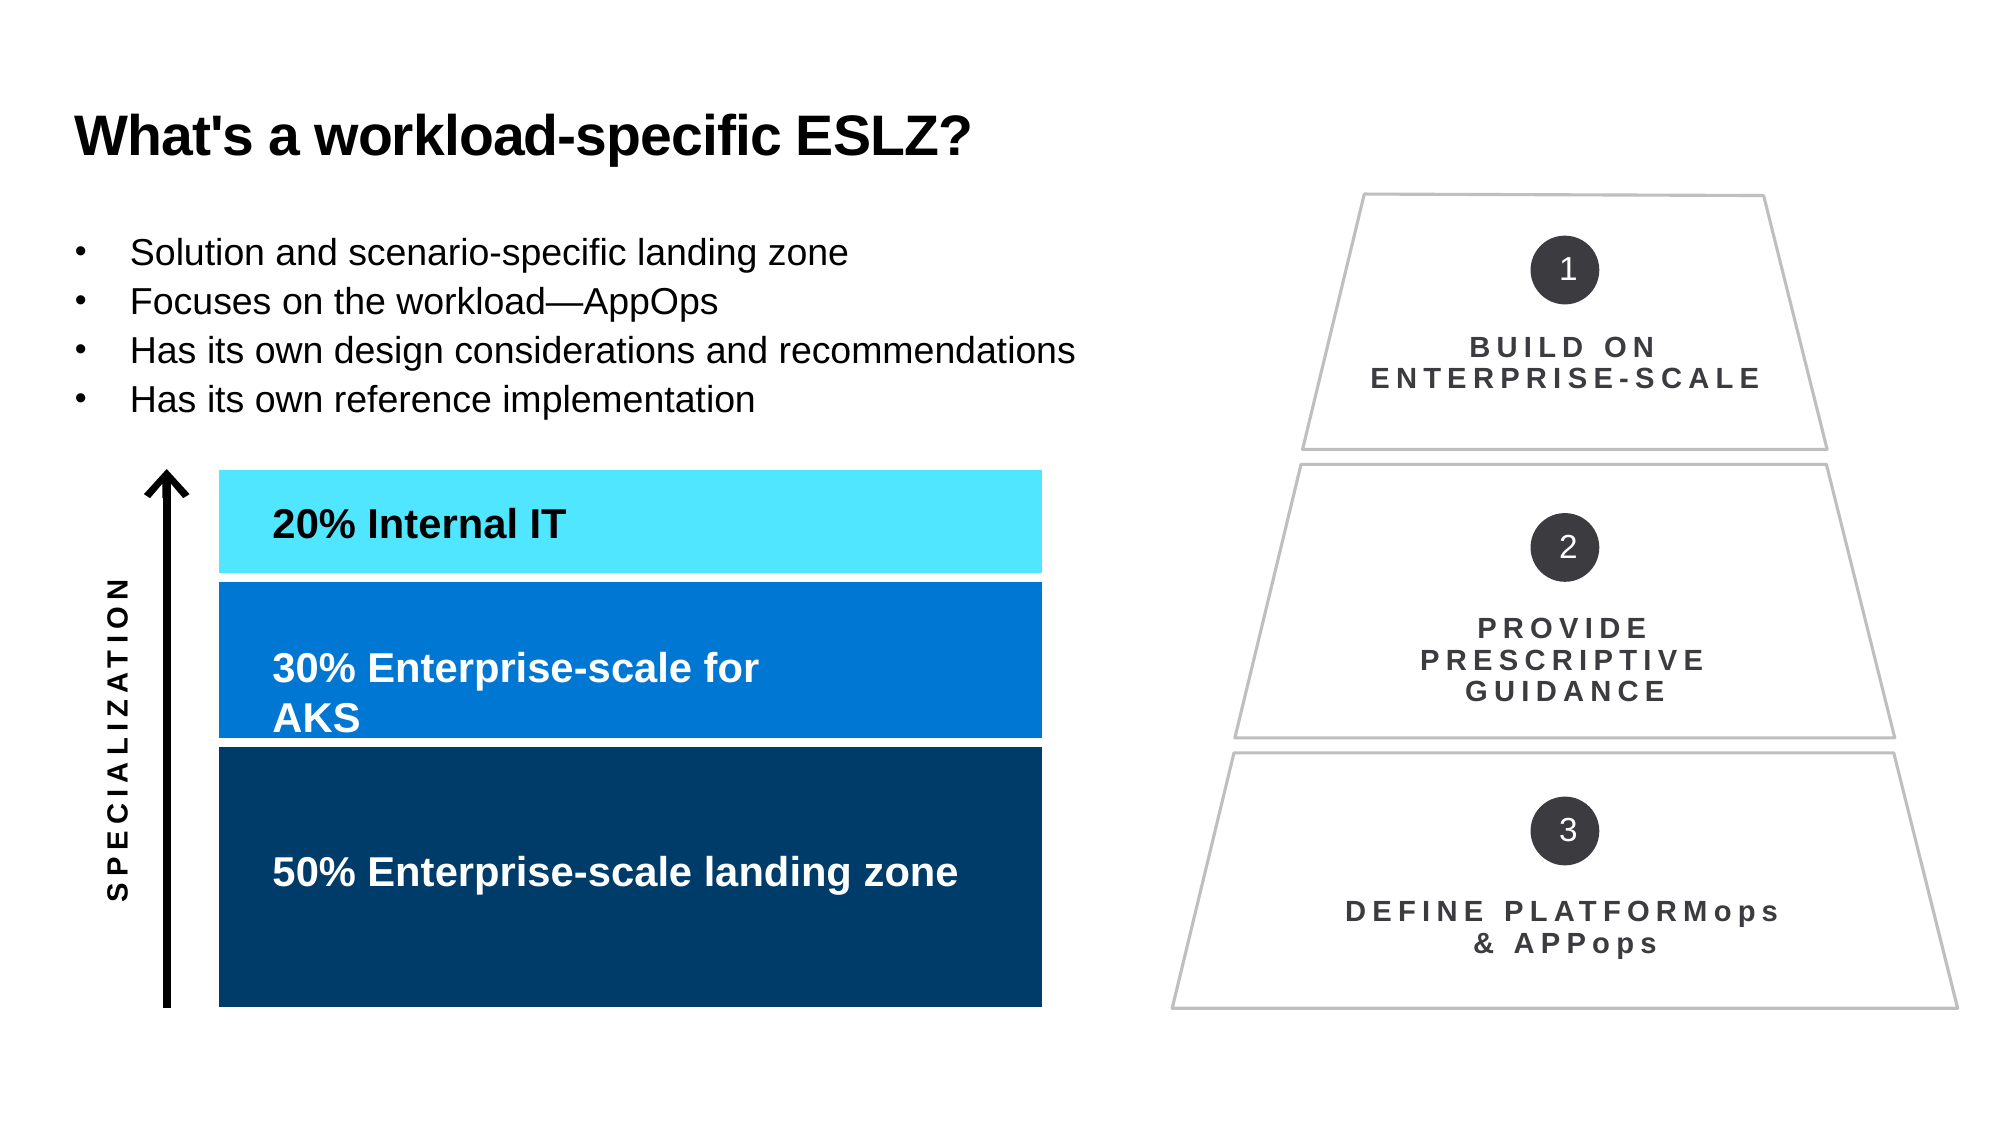

# What's a workload-specific ESLZ?

Solution and scenario-specific landing zone
Focuses on the workload—AppOps
Has its own design considerations and recommendations
Has its own reference implementation
1
BUILD ON
ENTERPRISE-SCALE

20% Internal IT
2

PROVIDE
PRESCRIPTIVE GUIDANCE
30% Enterprise-scale for AKS
SPECIALIZATION

3
50% Enterprise-scale landing zone
DEFINE PLATFORMops
& APPops